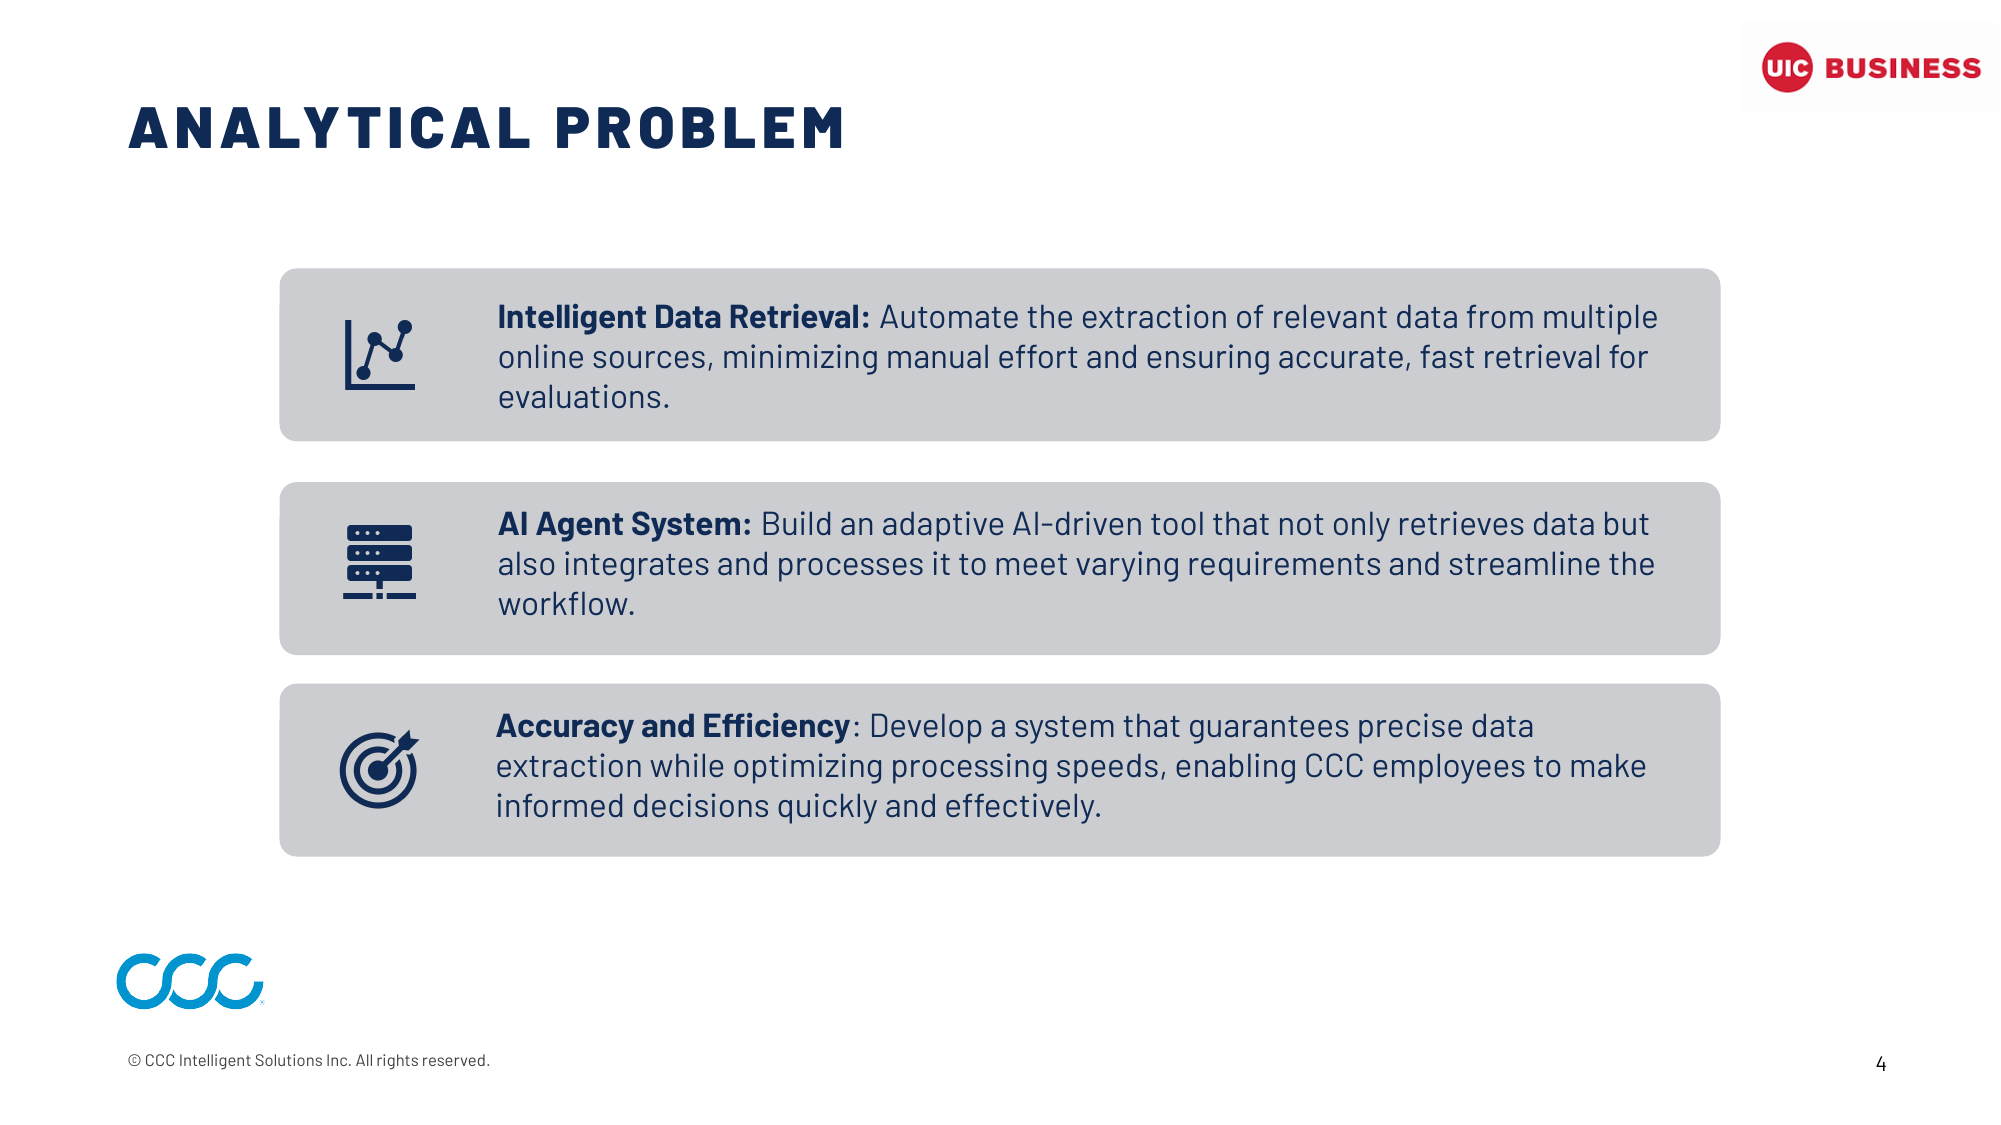

ANALYTICAL PROBLEM
Intelligent Data Retrieval: Automate the extraction of relevant data from multiple online sources, minimizing manual effort and ensuring accurate, fast retrieval for evaluations.
AI Agent System: Build an adaptive AI-driven tool that not only retrieves data but also integrates and processes it to meet varying requirements and streamline the workflow.

Accuracy and Efficiency: Develop a system that guarantees precise data extraction while optimizing processing speeds, enabling CCC employees to make informed decisions quickly and effectively.
© CCC Intelligent Solutions Inc. All rights reserved.
4